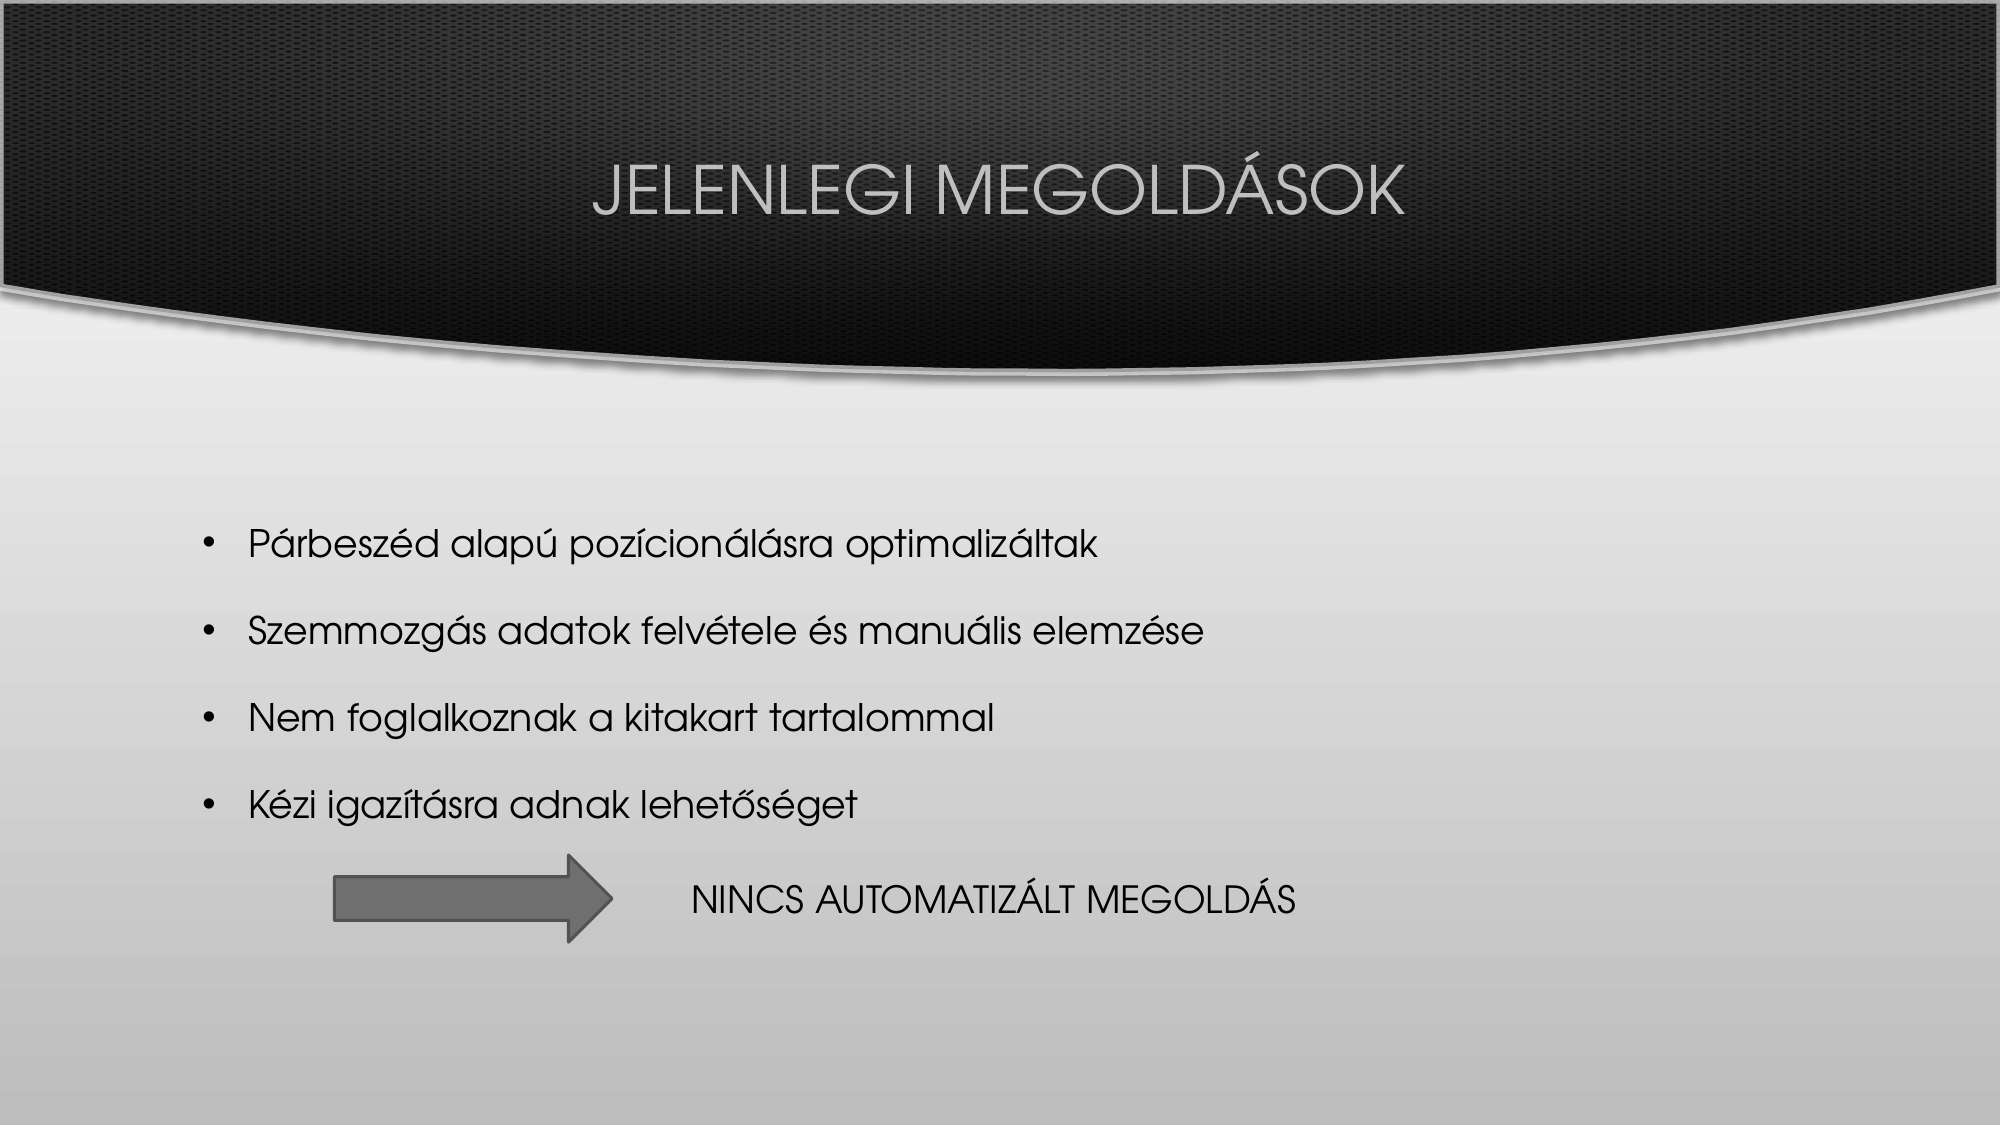

# Jelenlegi megoldások
Párbeszéd alapú pozícionálásra optimalizáltak
Szemmozgás adatok felvétele és manuális elemzése
Nem foglalkoznak a kitakart tartalommal
Kézi igazításra adnak lehetőséget

NINCS automatizált megoldás
3